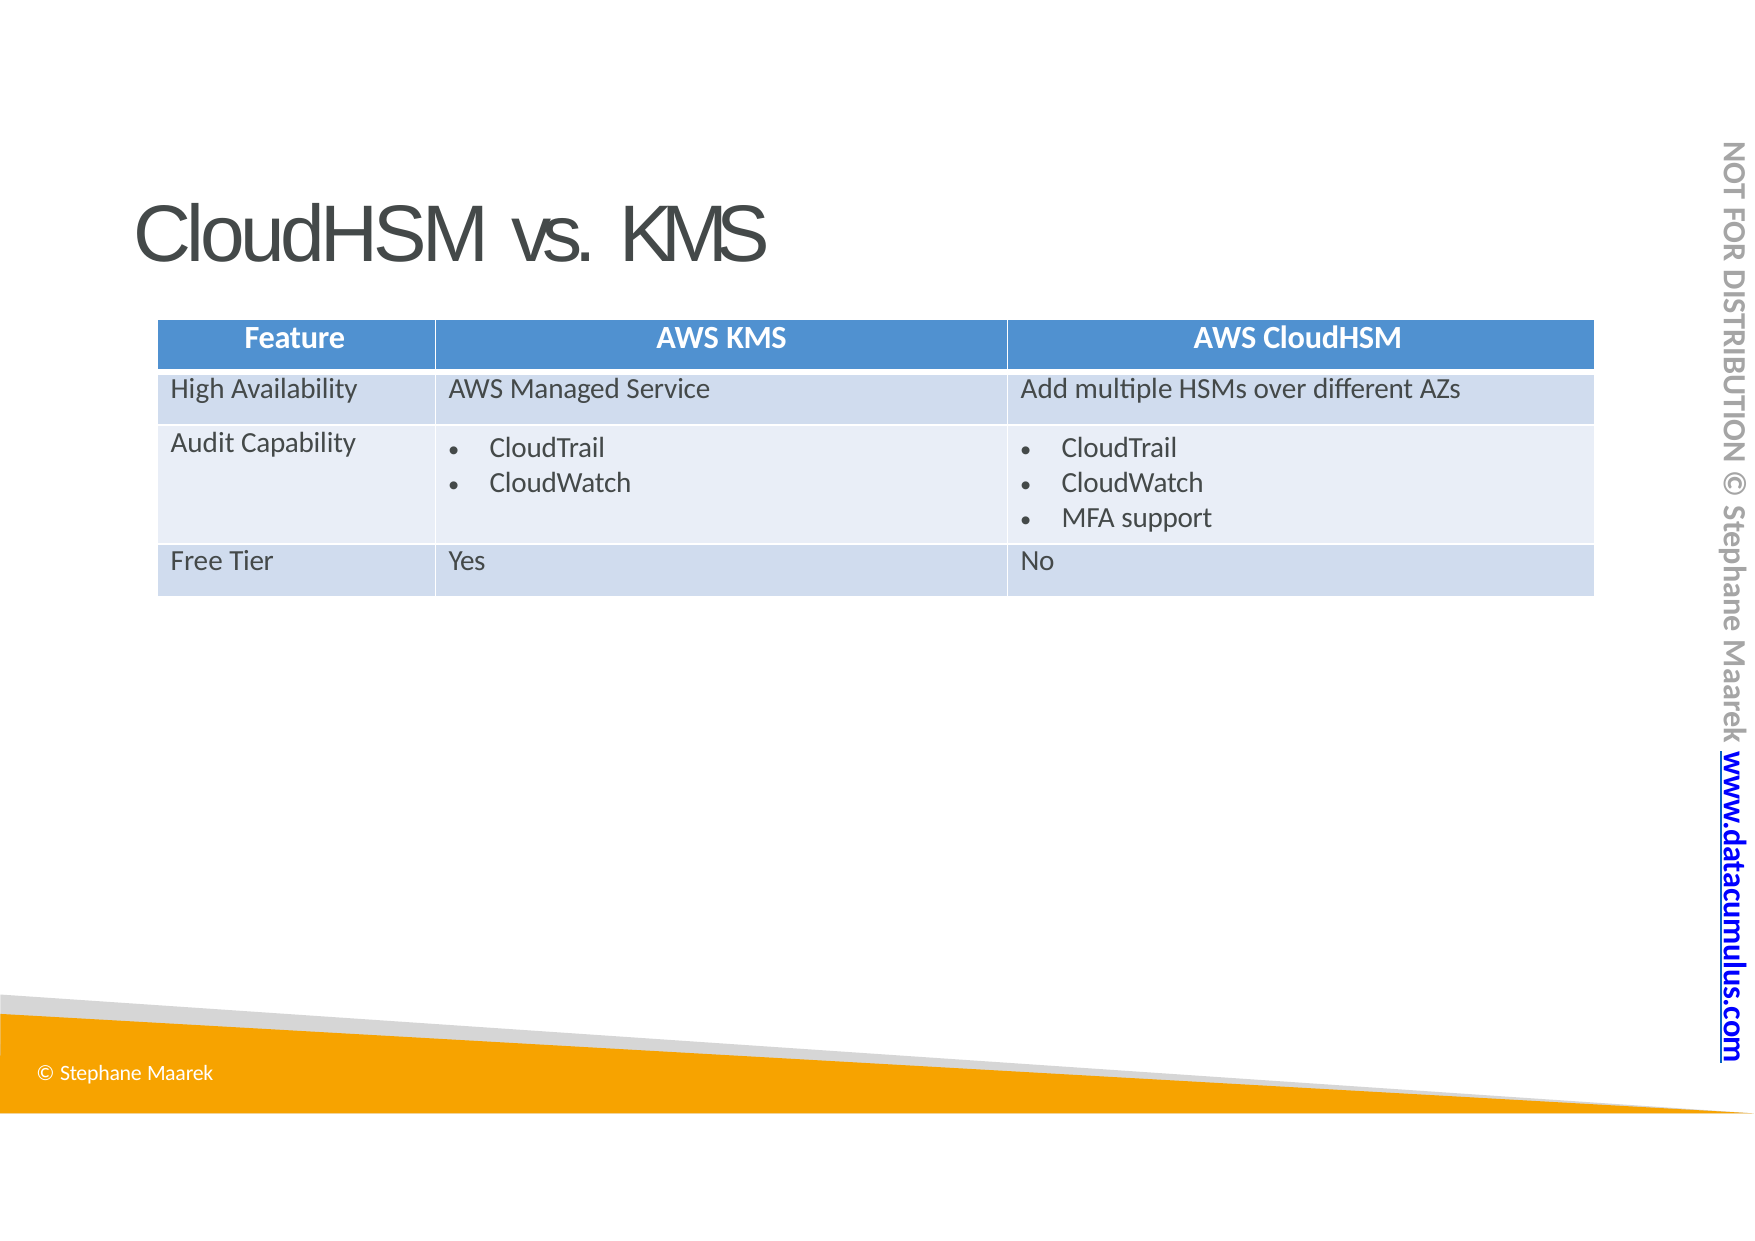

NOT FOR DISTRIBUTION © Stephane Maarek www.datacumulus.com
# CloudHSM vs. KMS
| Feature | AWS KMS | AWS CloudHSM |
| --- | --- | --- |
| High Availability | AWS Managed Service | Add multiple HSMs over different AZs |
| Audit Capability | CloudTrail CloudWatch | CloudTrail CloudWatch MFA support |
| Free Tier | Yes | No |
© Stephane Maarek